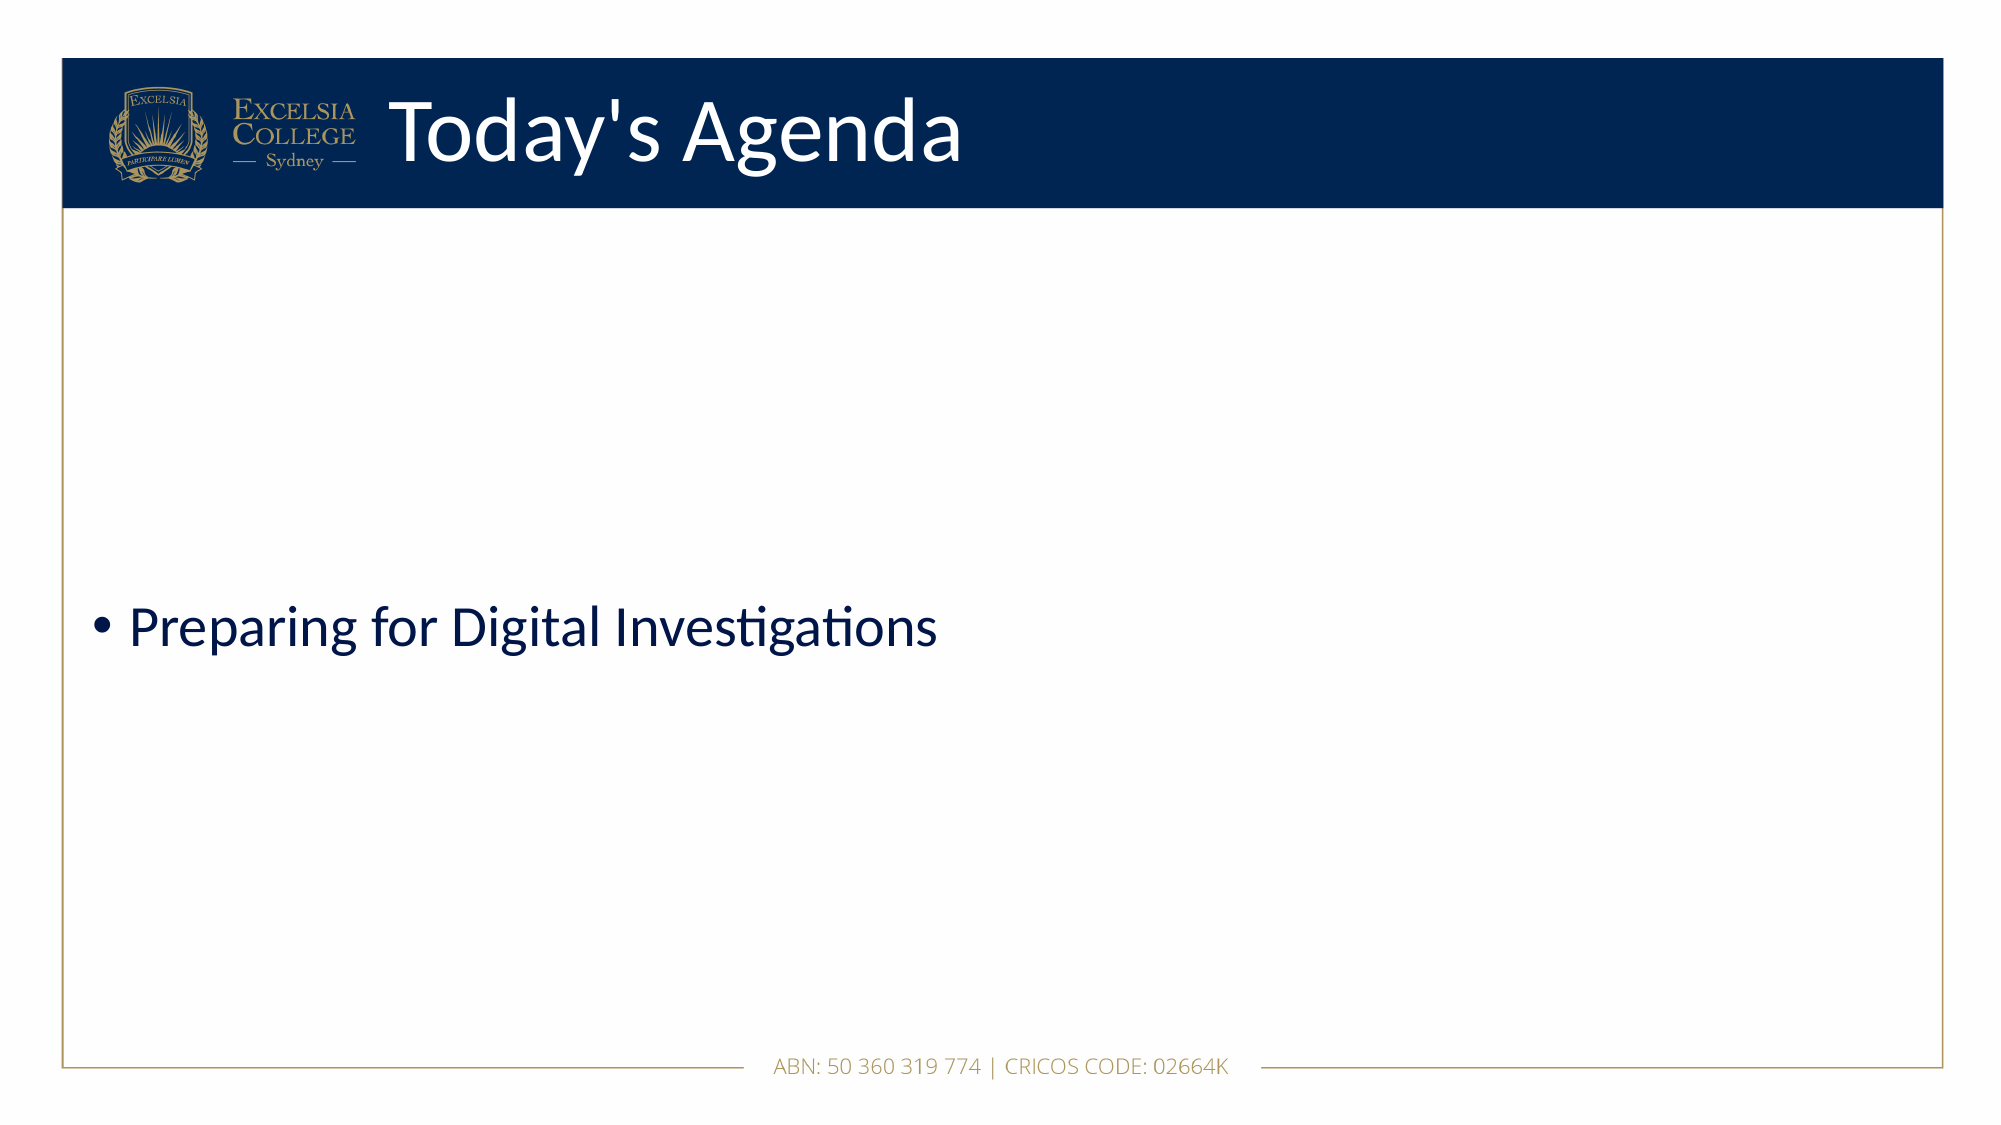

# Today's Agenda
Preparing for Digital Investigations